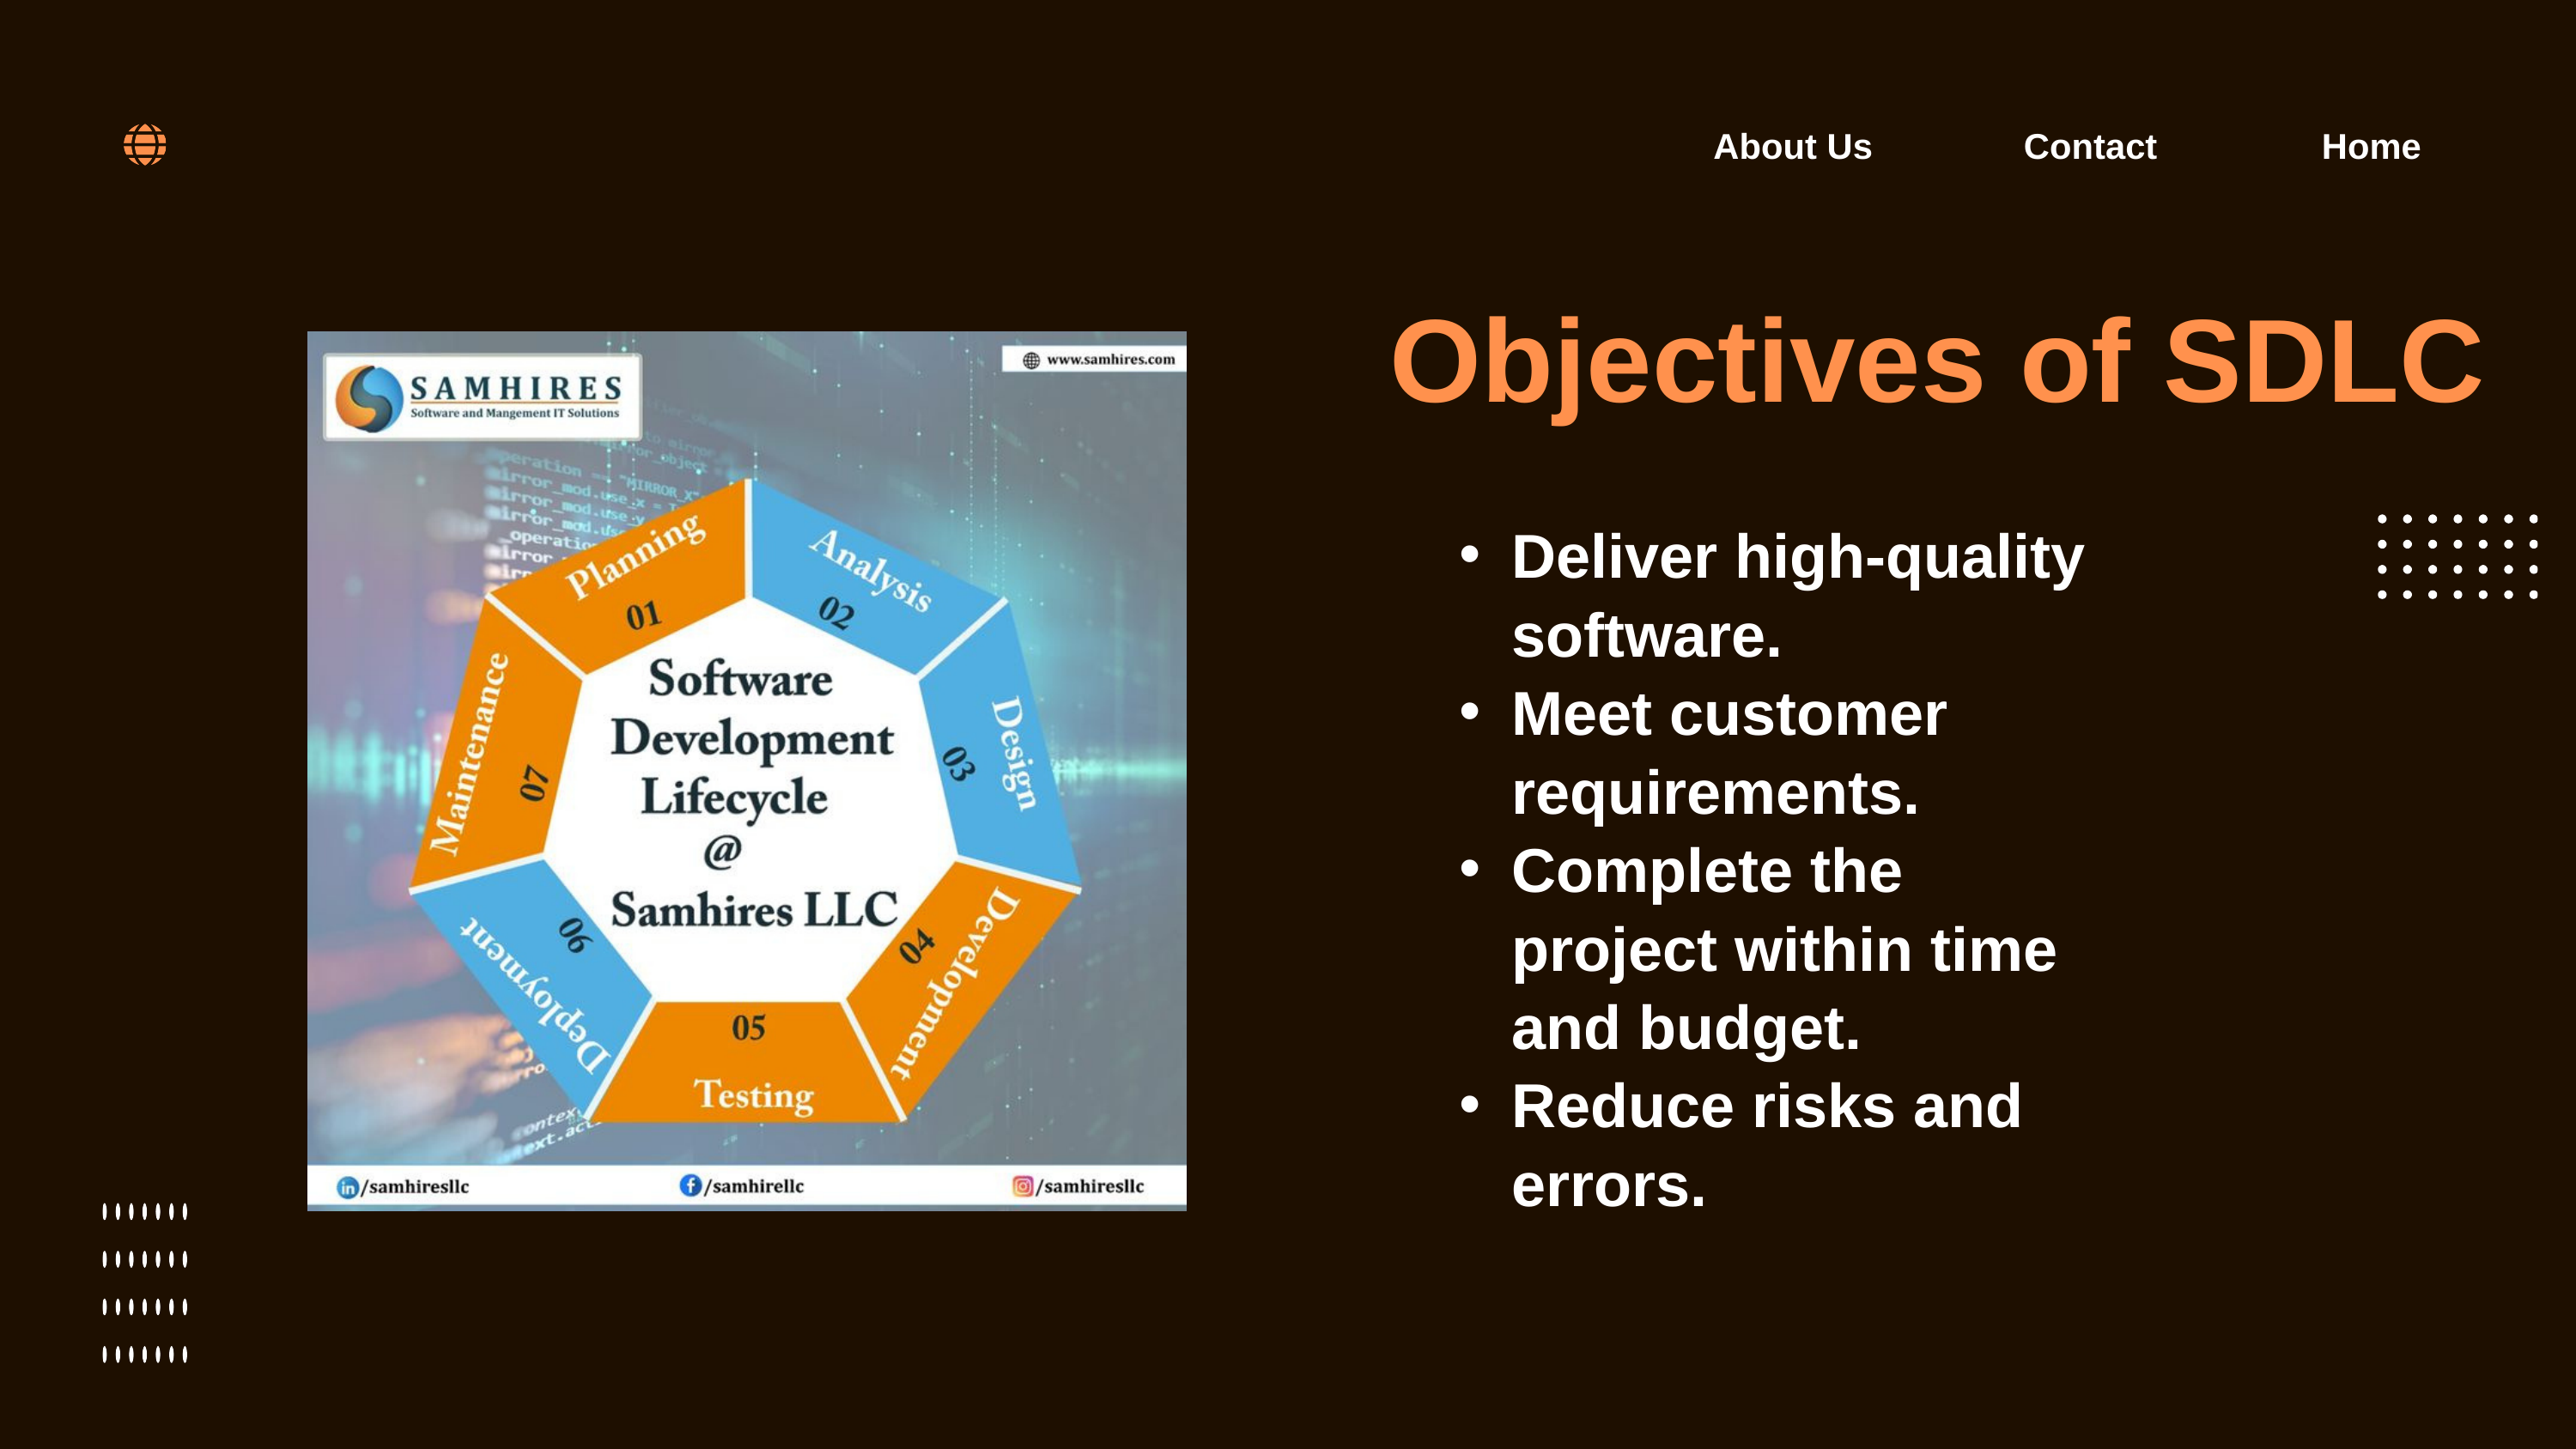

About Us
Contact
Home

Objectives of SDLC

Deliver high-quality software.
Meet customer requirements.
Complete the project within time and budget.
Reduce risks and errors.